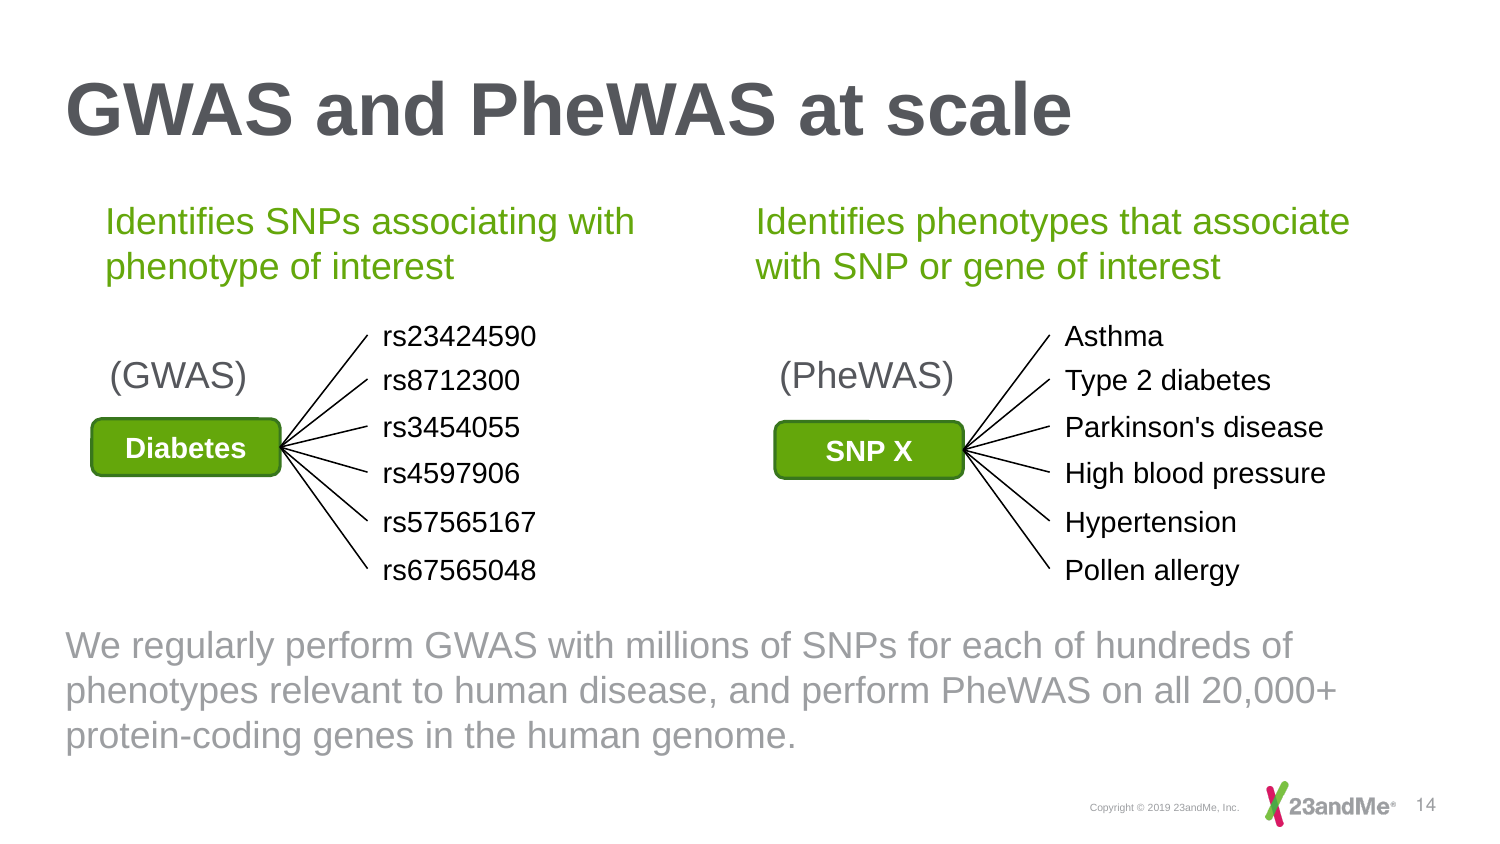

# GWAS and PheWAS at scale
Identifies SNPs associating with phenotype of interest
Identifies phenotypes that associate with SNP or gene of interest
rs23424590
rs8712300
rs3454055
Diabetes
rs4597906
rs57565167
rs67565048
Asthma
Type 2 diabetes
Parkinson's disease
SNP X
High blood pressure
Hypertension
Pollen allergy
(GWAS)
(PheWAS)
We regularly perform GWAS with millions of SNPs for each of hundreds of phenotypes relevant to human disease, and perform PheWAS on all 20,000+ protein-coding genes in the human genome.